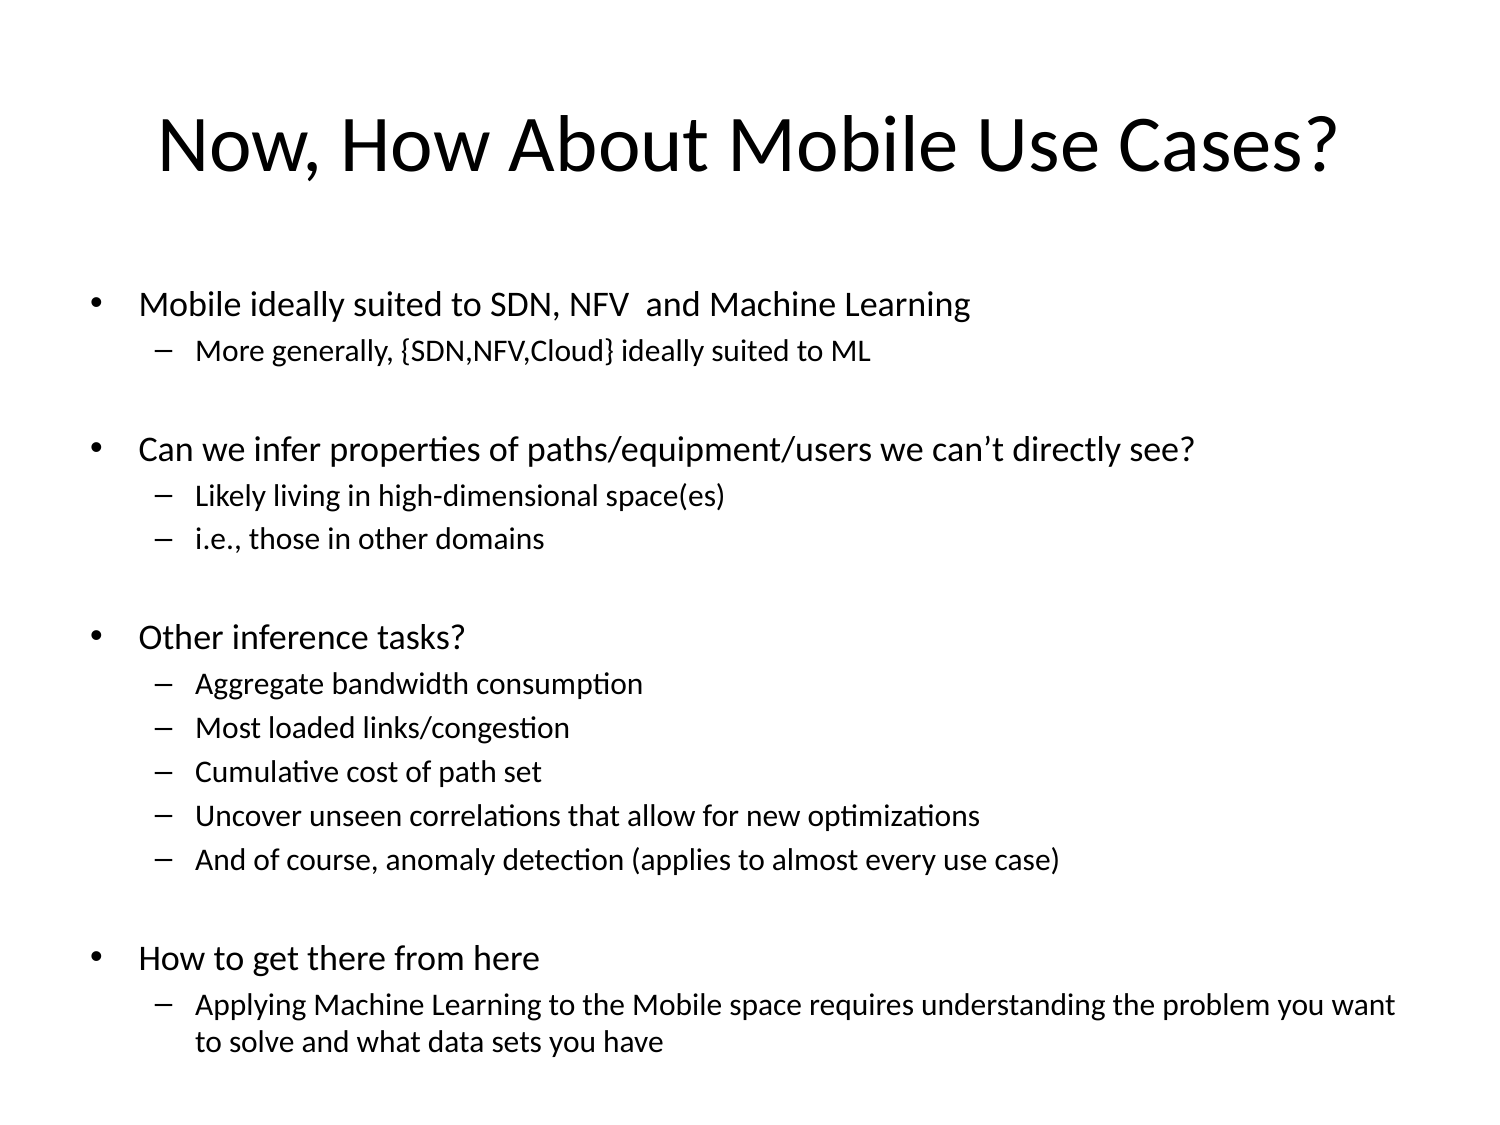

# Now, How About Mobile Use Cases?
Mobile ideally suited to SDN, NFV  and Machine Learning
More generally, {SDN,NFV,Cloud} ideally suited to ML

Can we infer properties of paths/equipment/users we can’t directly see?
Likely living in high-dimensional space(es)
i.e., those in other domains

Other inference tasks?
Aggregate bandwidth consumption
Most loaded links/congestion
Cumulative cost of path set
Uncover unseen correlations that allow for new optimizations
And of course, anomaly detection (applies to almost every use case)

How to get there from here
Applying Machine Learning to the Mobile space requires understanding the problem you want to solve and what data sets you have